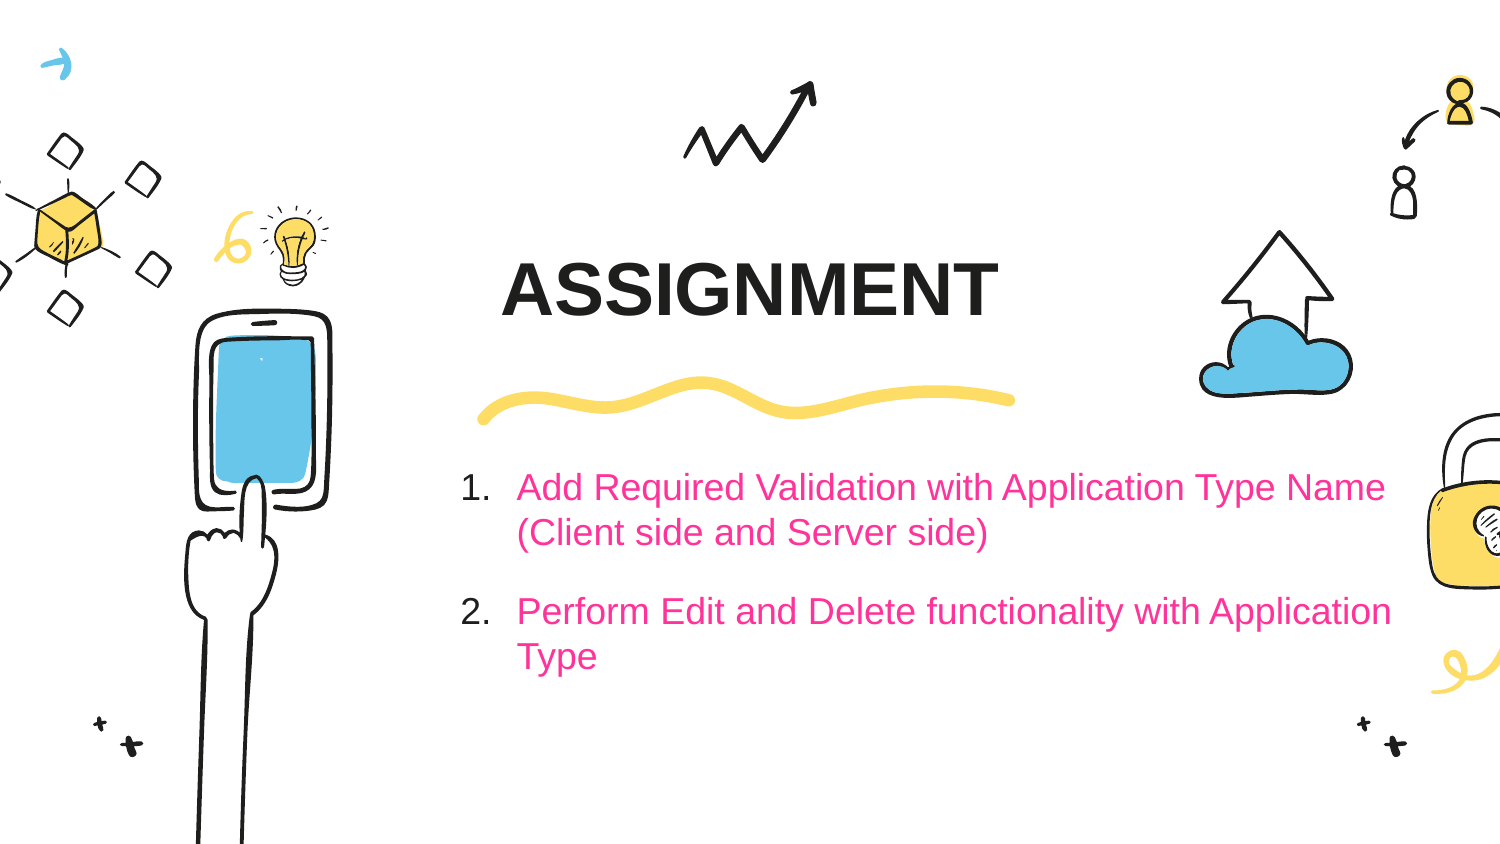

# ASSIGNMENT

Add Required Validation with Application Type Name (Client side and Server side)

Perform Edit and Delete functionality with Application Type